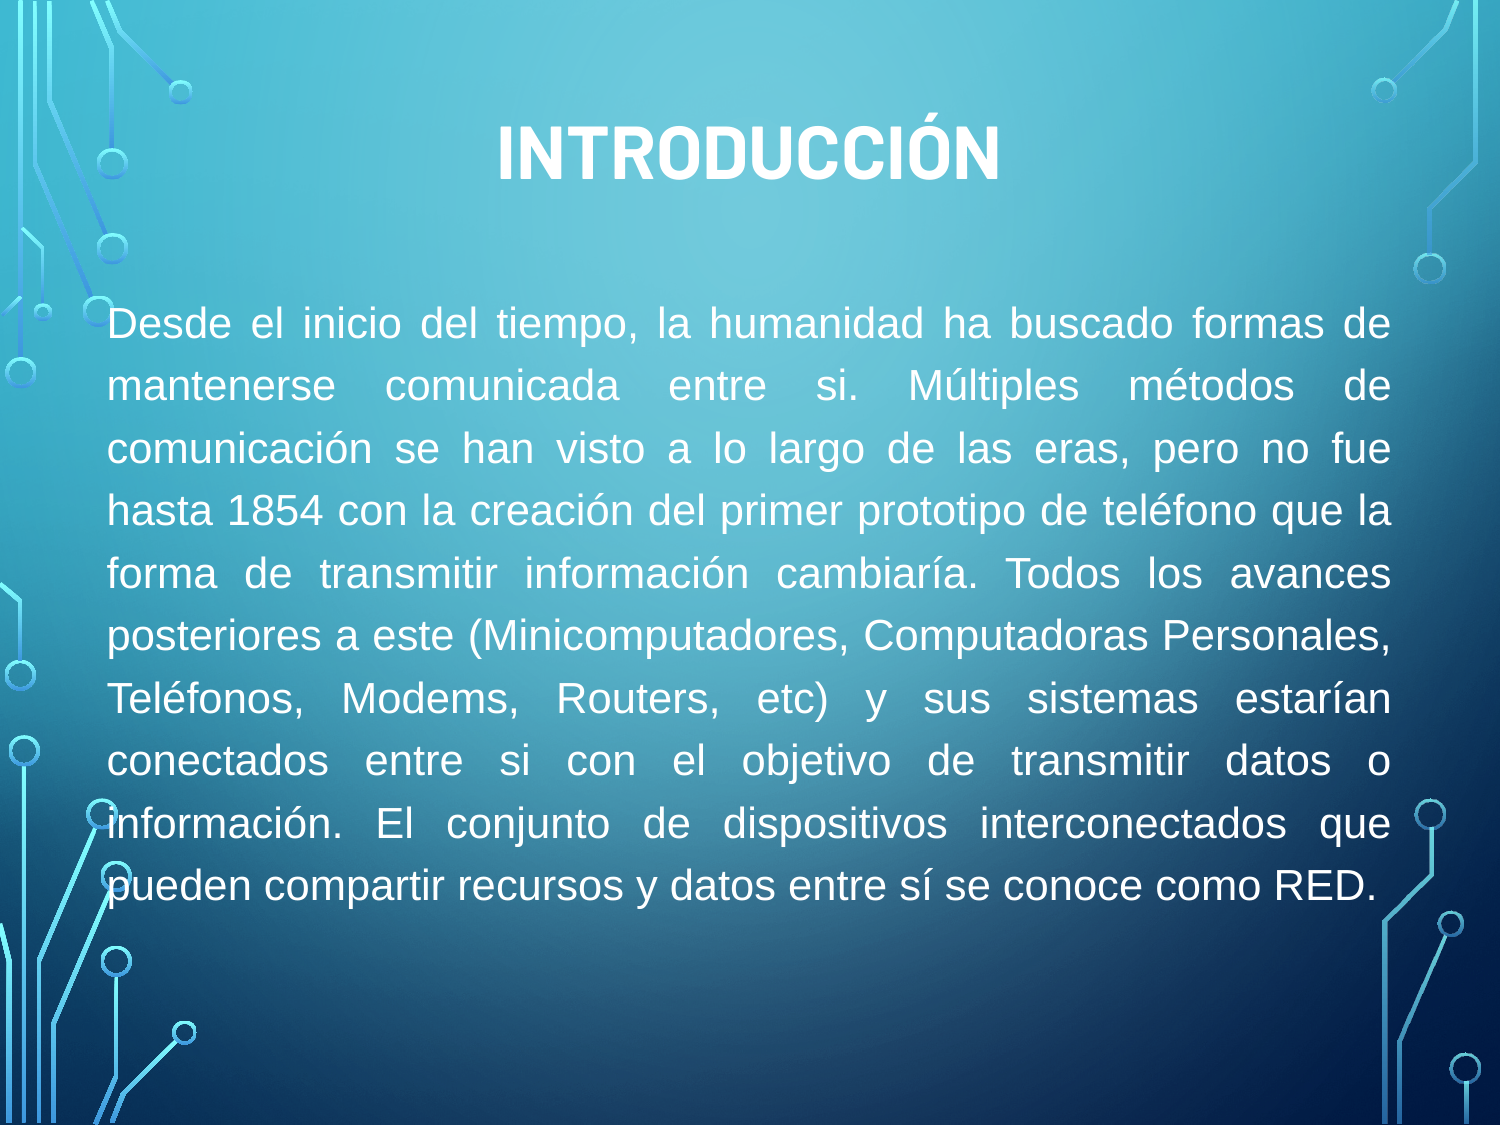

# introducción
Desde el inicio del tiempo, la humanidad ha buscado formas de mantenerse comunicada entre si. Múltiples métodos de comunicación se han visto a lo largo de las eras, pero no fue hasta 1854 con la creación del primer prototipo de teléfono que la forma de transmitir información cambiaría. Todos los avances posteriores a este (Minicomputadores, Computadoras Personales, Teléfonos, Modems, Routers, etc) y sus sistemas estarían conectados entre si con el objetivo de transmitir datos o información. El conjunto de dispositivos interconectados que pueden compartir recursos y datos entre sí se conoce como RED.